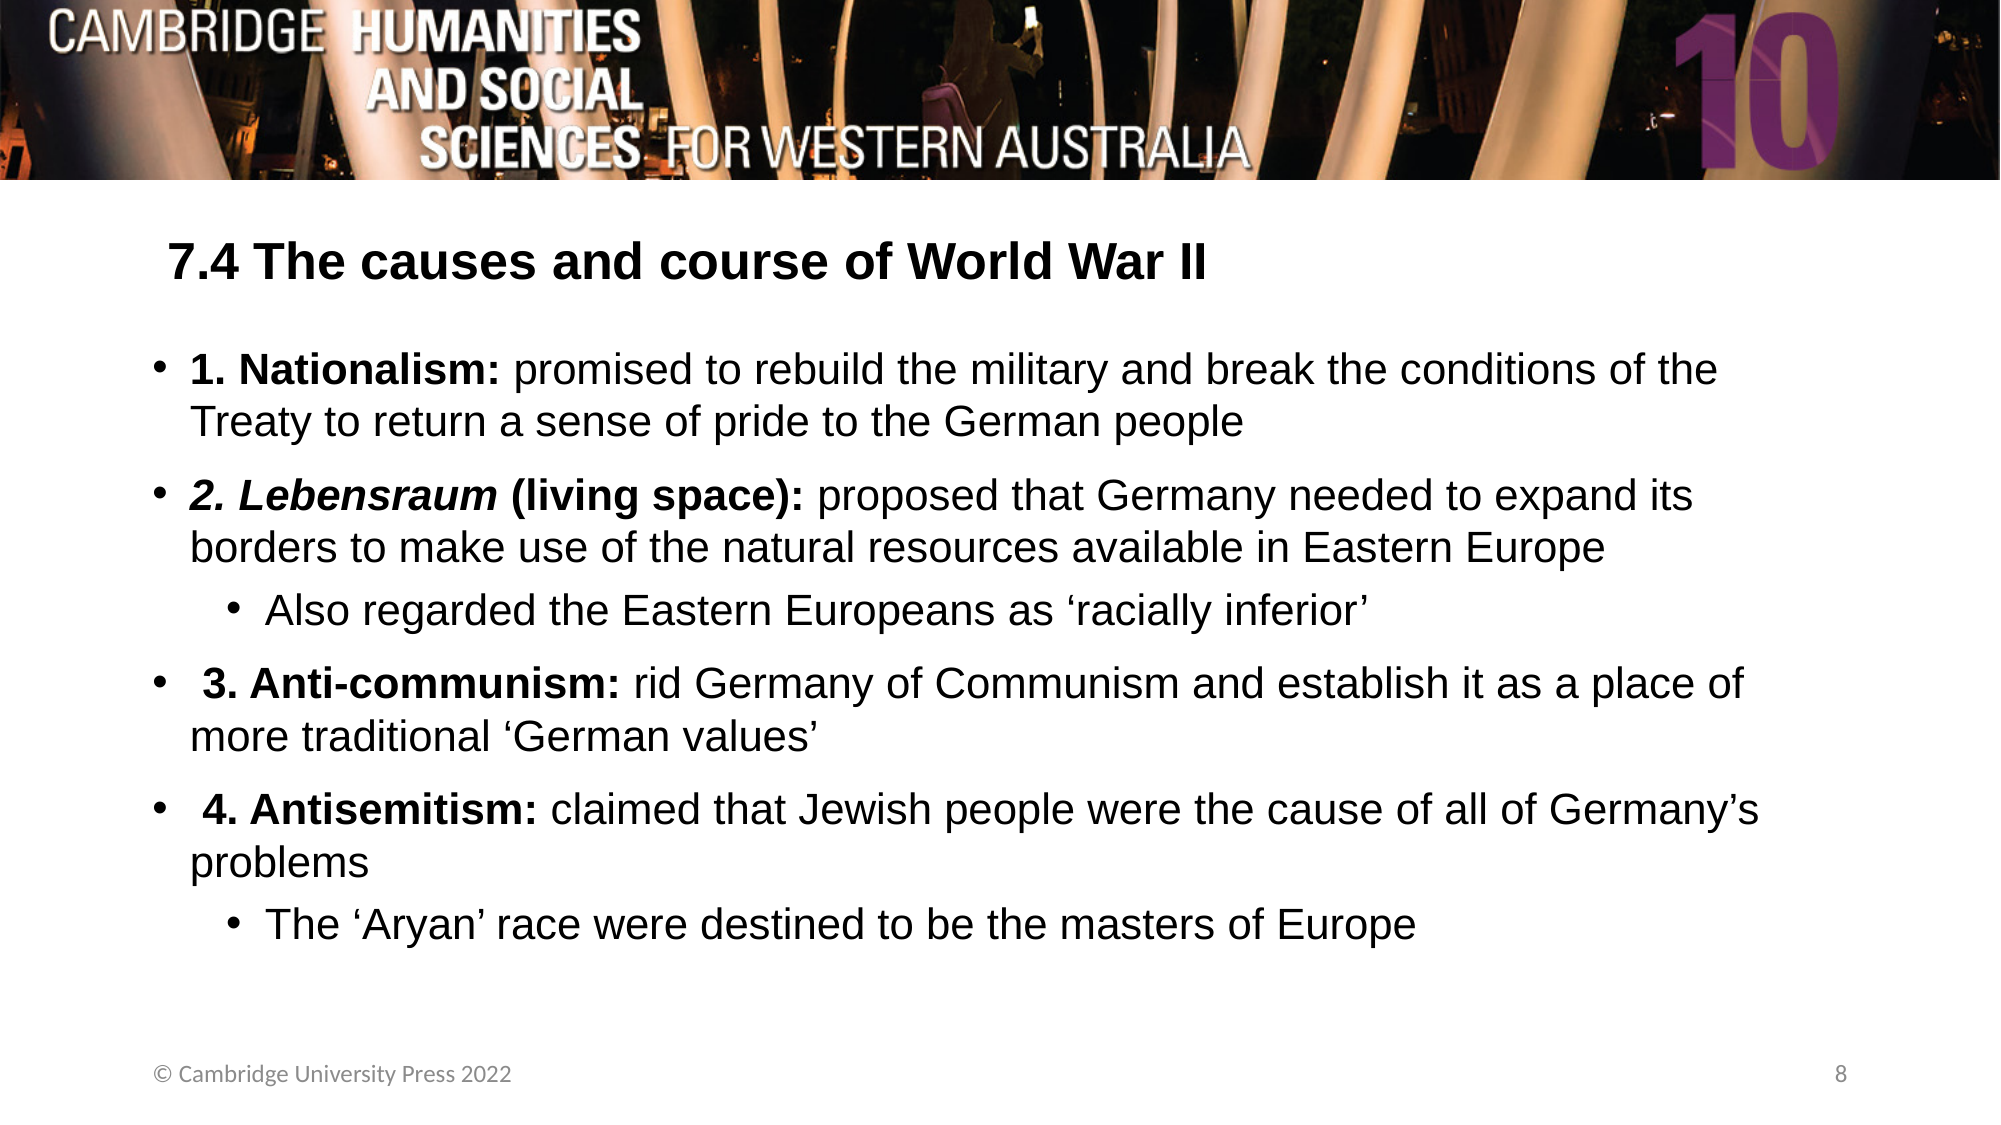

# 7.4 The causes and course of World War II
1. Nationalism: promised to rebuild the military and break the conditions of the Treaty to return a sense of pride to the German people
2. Lebensraum (living space): proposed that Germany needed to expand its borders to make use of the natural resources available in Eastern Europe
Also regarded the Eastern Europeans as ‘racially inferior’
 3. Anti-communism: rid Germany of Communism and establish it as a place of more traditional ‘German values’
 4. Antisemitism: claimed that Jewish people were the cause of all of Germany’s problems
The ‘Aryan’ race were destined to be the masters of Europe

© Cambridge University Press 2022
8